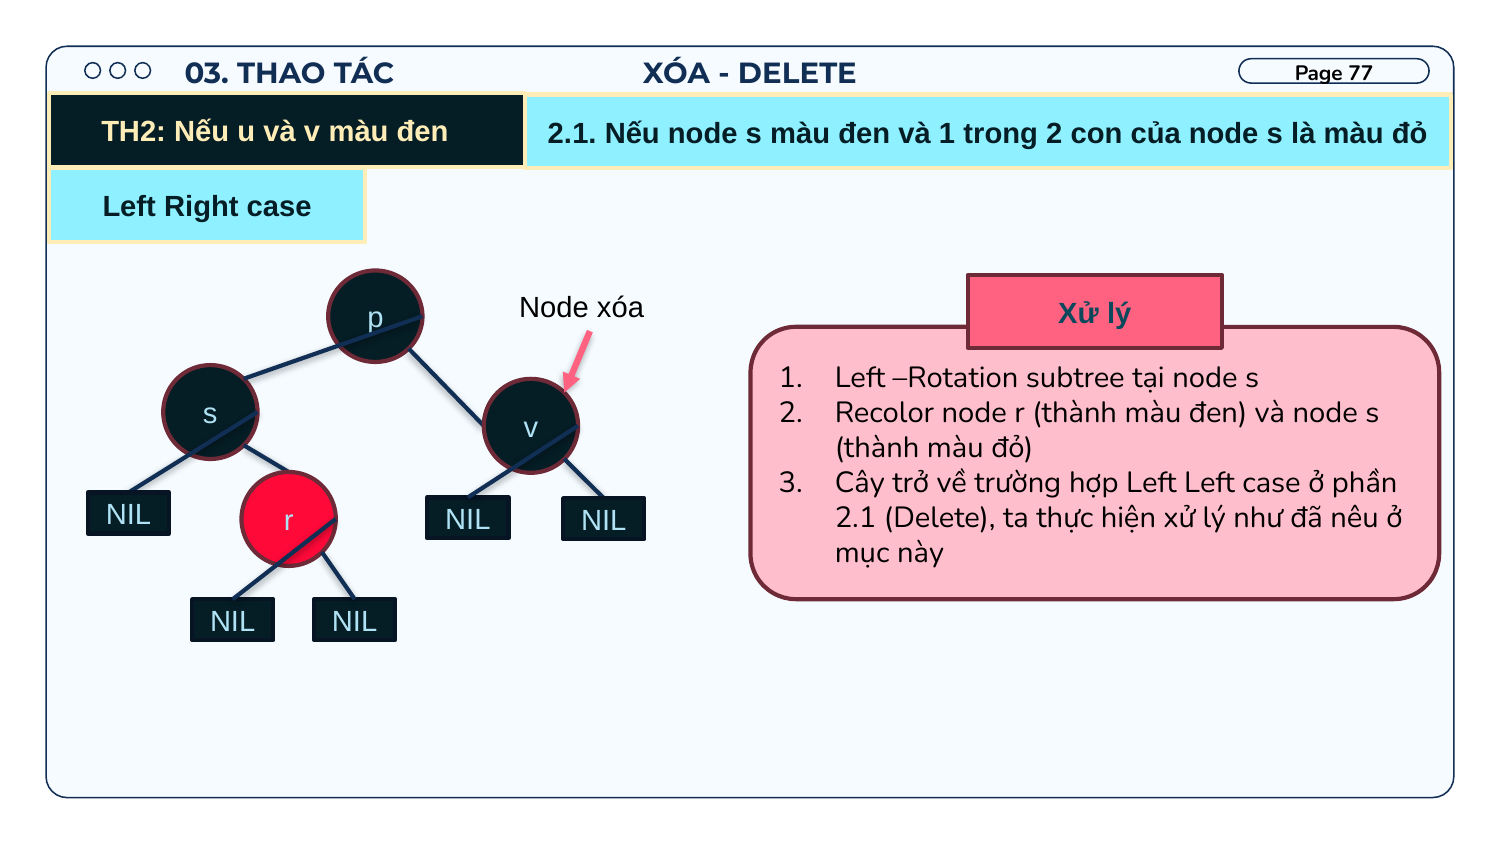

XÓA - DELETE
03. THAO TÁC
Page 77
TH2: Nếu u và v màu đen
2.1. Nếu node s màu đen và 1 trong 2 con của node s là màu đỏ
Left Right case
p
Xử lý
Left –Rotation subtree tại node s
Recolor node r (thành màu đen) và node s (thành màu đỏ)
Cây trở về trường hợp Left Left case ở phần 2.1 (Delete), ta thực hiện xử lý như đã nêu ở mục này
Node xóa
s
v
r
NIL
NIL
NIL
NIL
NIL